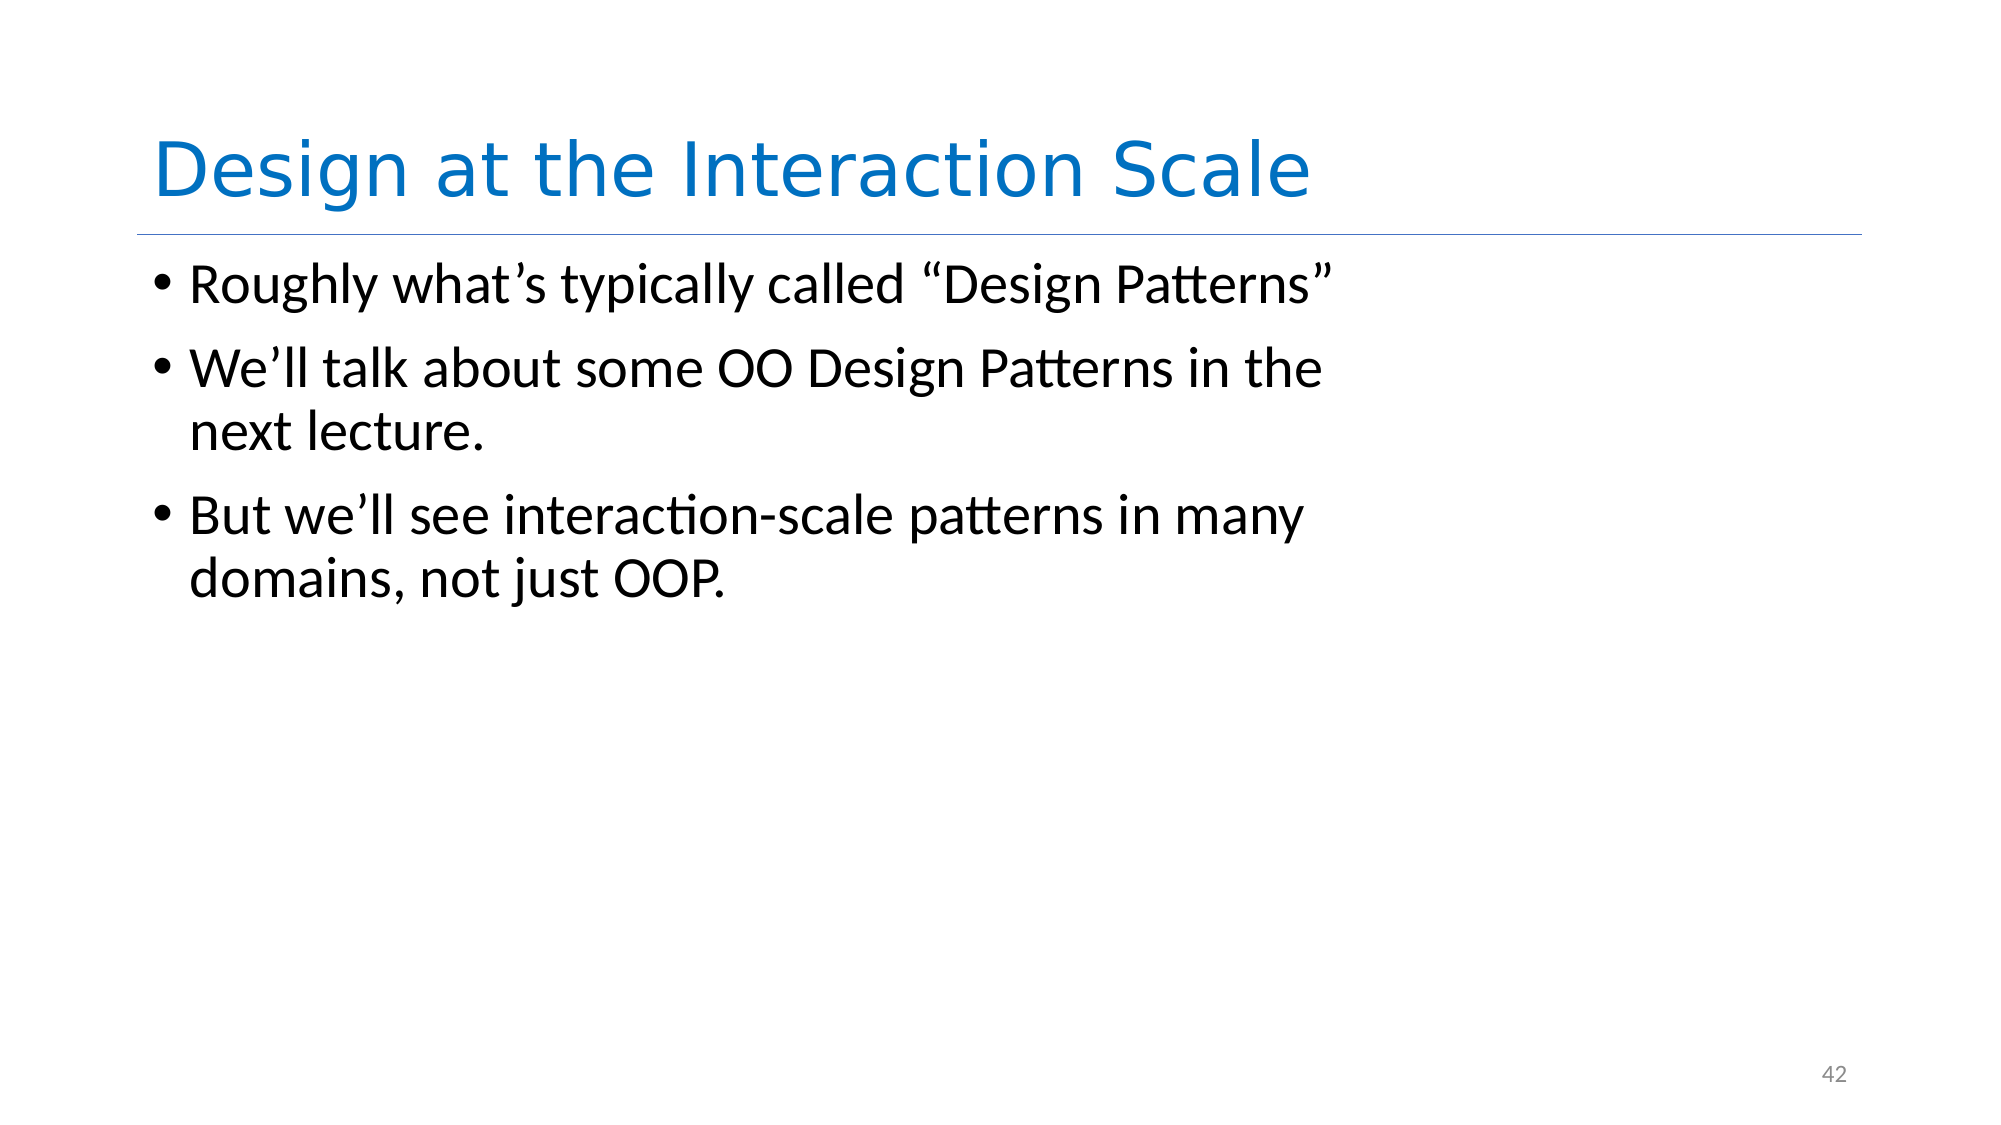

# Design at the Interaction Scale
Roughly what’s typically called “Design Patterns”
We’ll talk about some OO Design Patterns in the next lecture.
But we’ll see interaction-scale patterns in many domains, not just OOP.

42